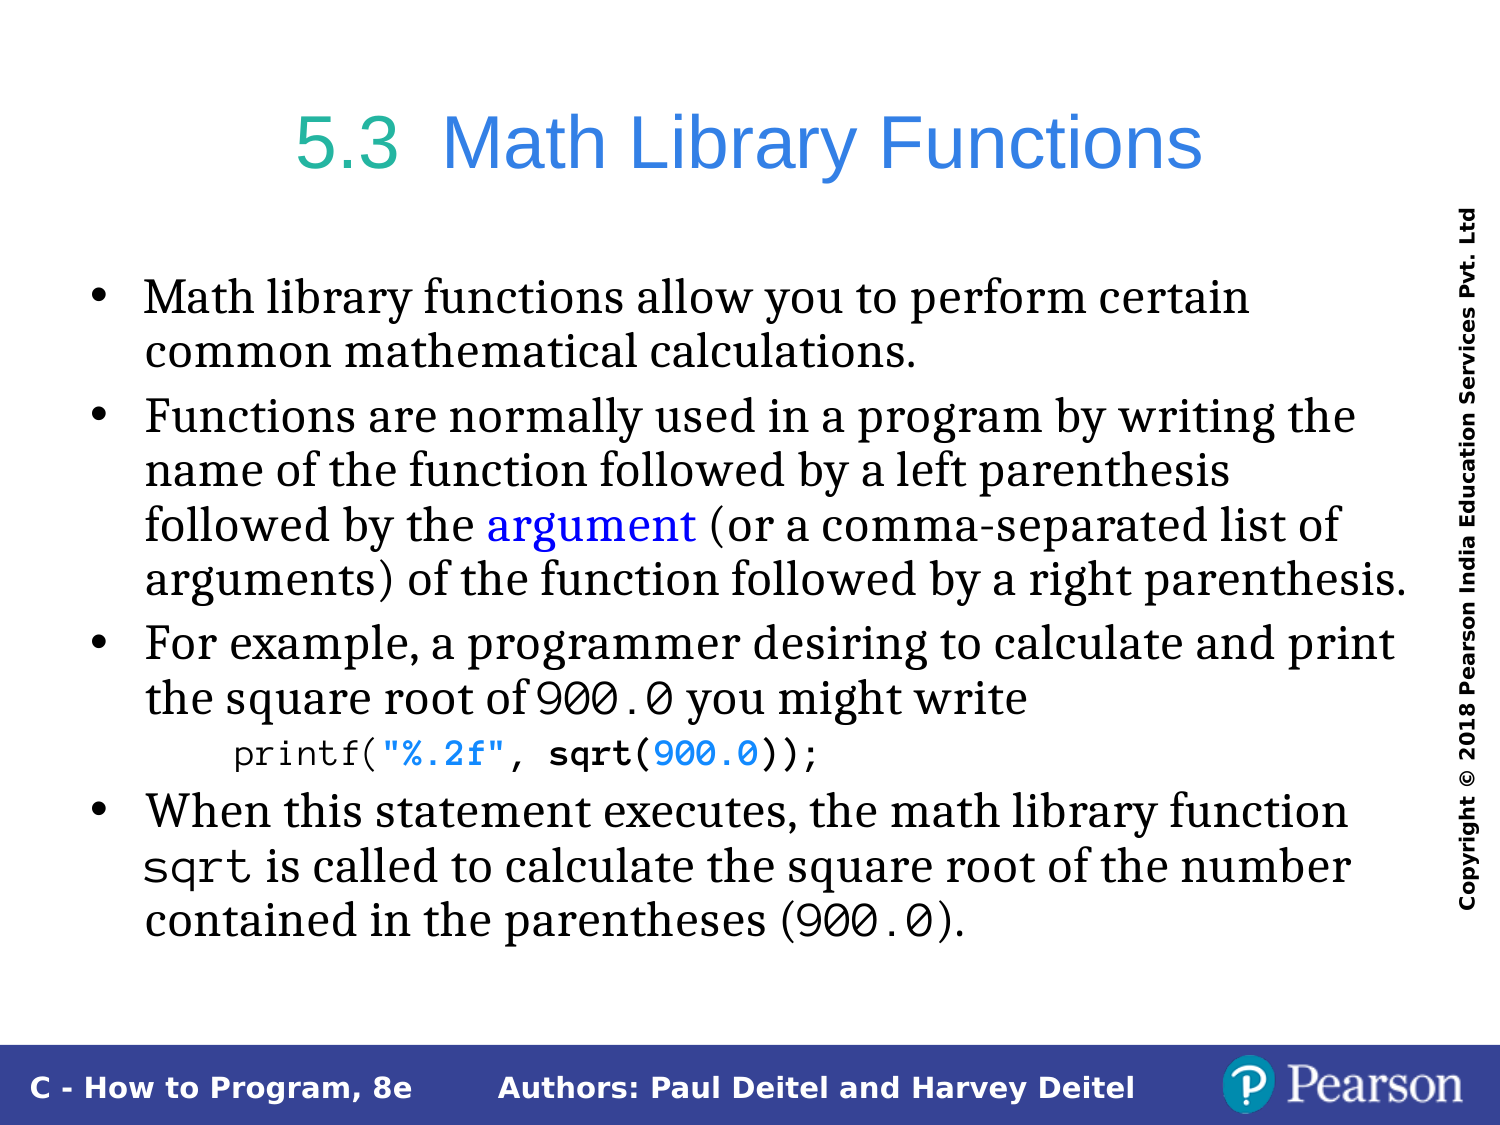

# 5.3  Math Library Functions
Math library functions allow you to perform certain common mathematical calculations.
Functions are normally used in a program by writing the name of the function followed by a left parenthesis followed by the argument (or a comma-separated list of arguments) of the function followed by a right parenthesis.
For example, a programmer desiring to calculate and print the square root of 900.0 you might write
printf("%.2f", sqrt(900.0));
When this statement executes, the math library function sqrt is called to calculate the square root of the number contained in the parentheses (900.0).